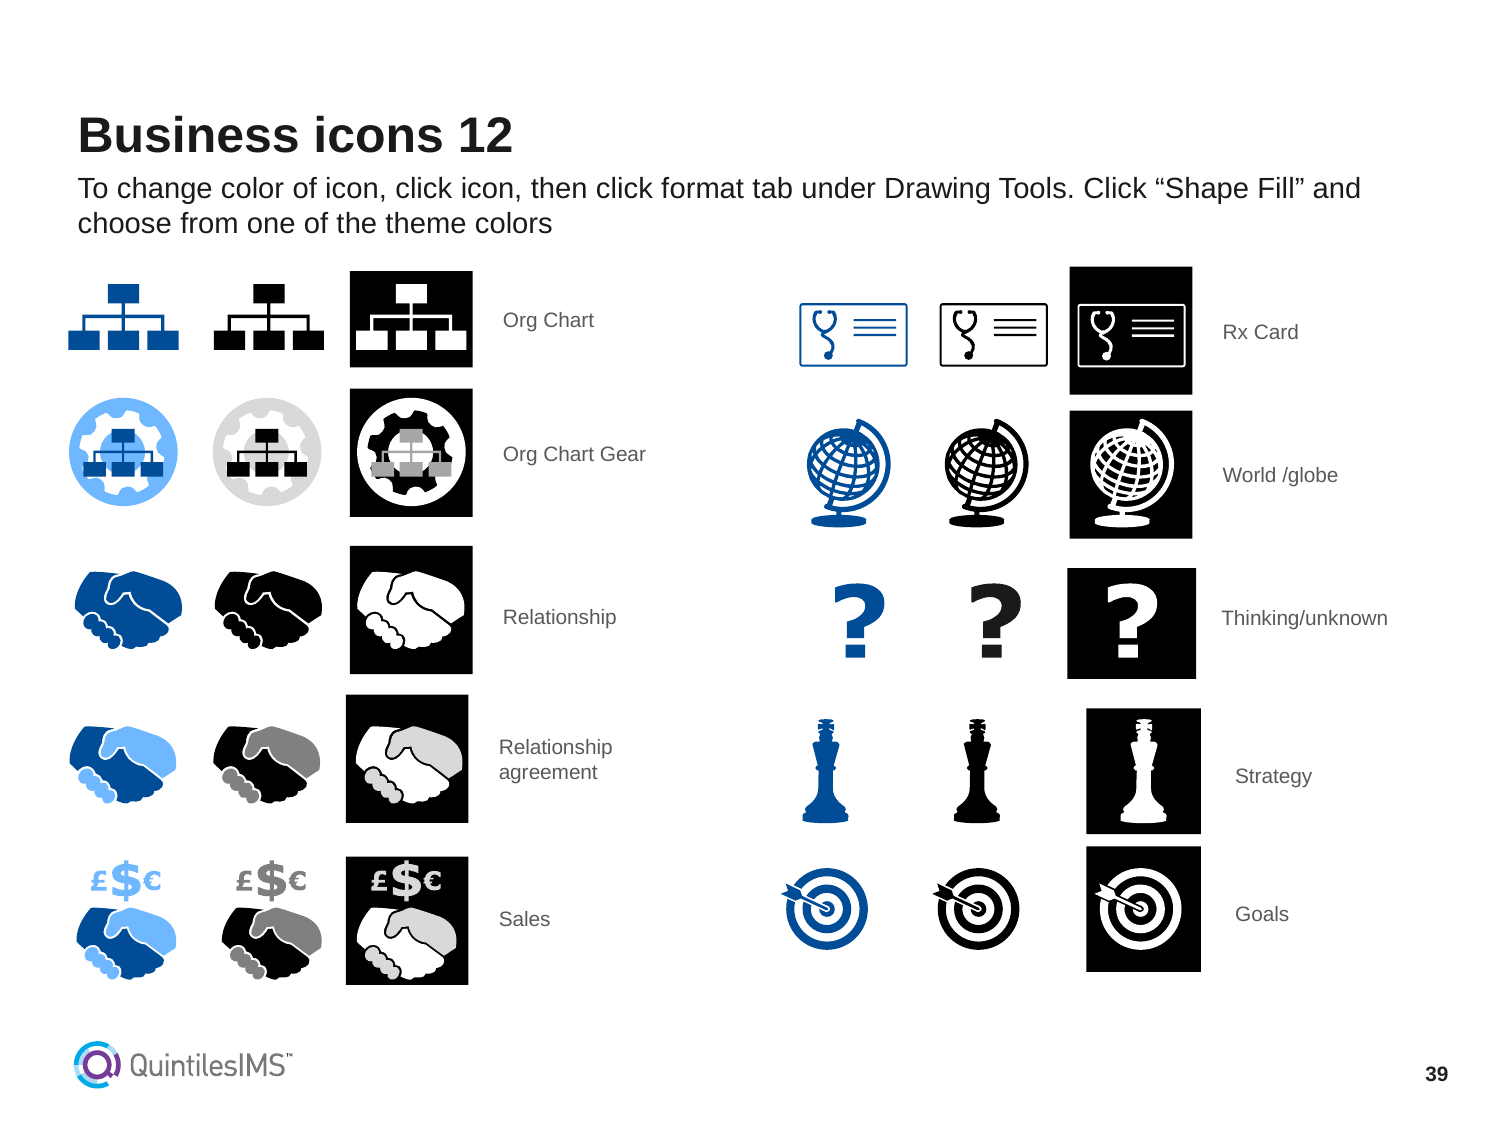

# Business icons 12
To change color of icon, click icon, then click format tab under Drawing Tools. Click “Shape Fill” and choose from one of the theme colors

Org Chart

Rx Card

Org Chart Gear
World /globe

Relationship
Thinking/unknown

Relationship agreement
Strategy

Goals
Sales